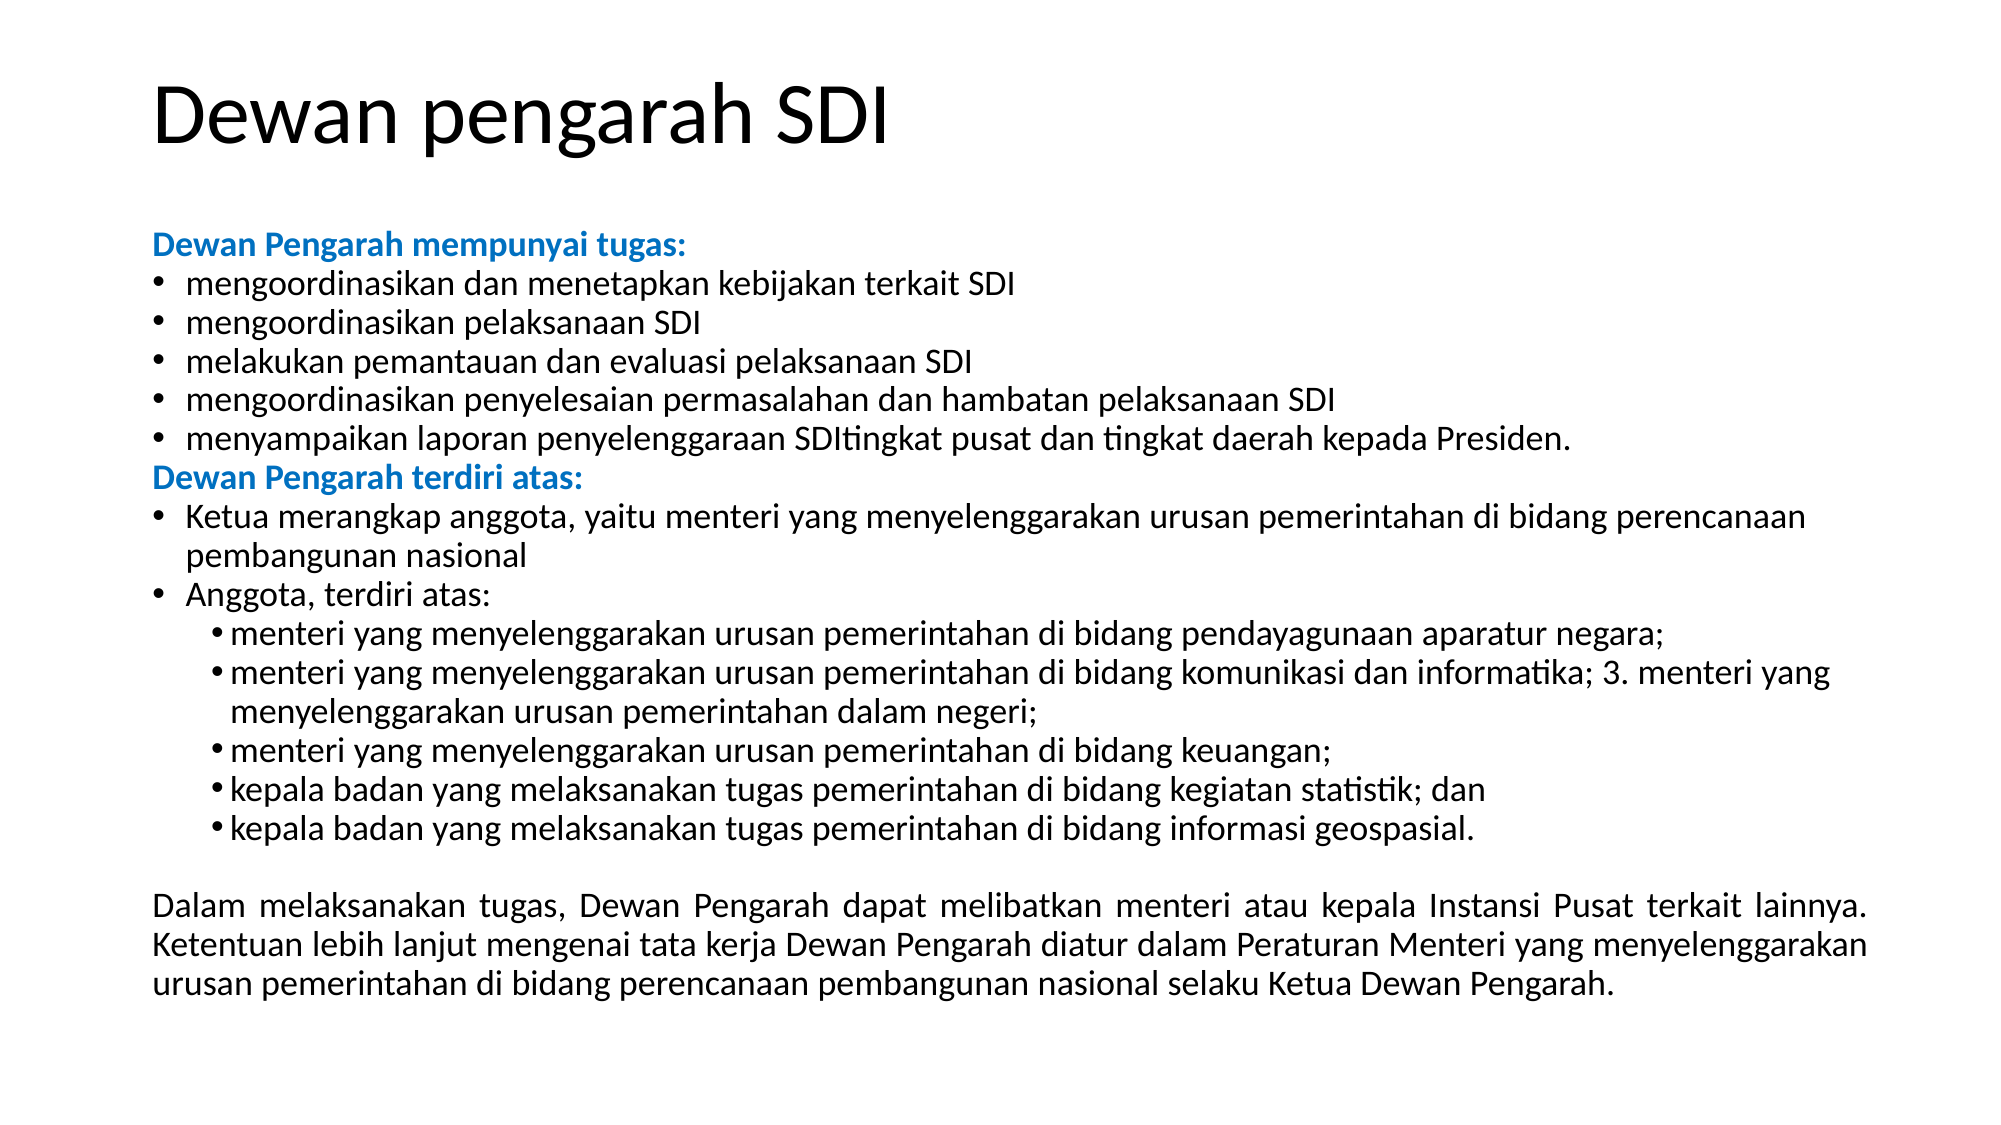

# Dewan pengarah SDI
Dewan Pengarah mempunyai tugas:
mengoordinasikan dan menetapkan kebijakan terkait SDI
mengoordinasikan pelaksanaan SDI
melakukan pemantauan dan evaluasi pelaksanaan SDI
mengoordinasikan penyelesaian permasalahan dan hambatan pelaksanaan SDI
menyampaikan laporan penyelenggaraan SDItingkat pusat dan tingkat daerah kepada Presiden.
Dewan Pengarah terdiri atas:
Ketua merangkap anggota, yaitu menteri yang menyelenggarakan urusan pemerintahan di bidang perencanaan pembangunan nasional
Anggota, terdiri atas:
menteri yang menyelenggarakan urusan pemerintahan di bidang pendayagunaan aparatur negara;
menteri yang menyelenggarakan urusan pemerintahan di bidang komunikasi dan informatika; 3. menteri yang menyelenggarakan urusan pemerintahan dalam negeri;
menteri yang menyelenggarakan urusan pemerintahan di bidang keuangan;
kepala badan yang melaksanakan tugas pemerintahan di bidang kegiatan statistik; dan
kepala badan yang melaksanakan tugas pemerintahan di bidang informasi geospasial.

Dalam melaksanakan tugas, Dewan Pengarah dapat melibatkan menteri atau kepala Instansi Pusat terkait lainnya. Ketentuan lebih lanjut mengenai tata kerja Dewan Pengarah diatur dalam Peraturan Menteri yang menyelenggarakan urusan pemerintahan di bidang perencanaan pembangunan nasional selaku Ketua Dewan Pengarah.